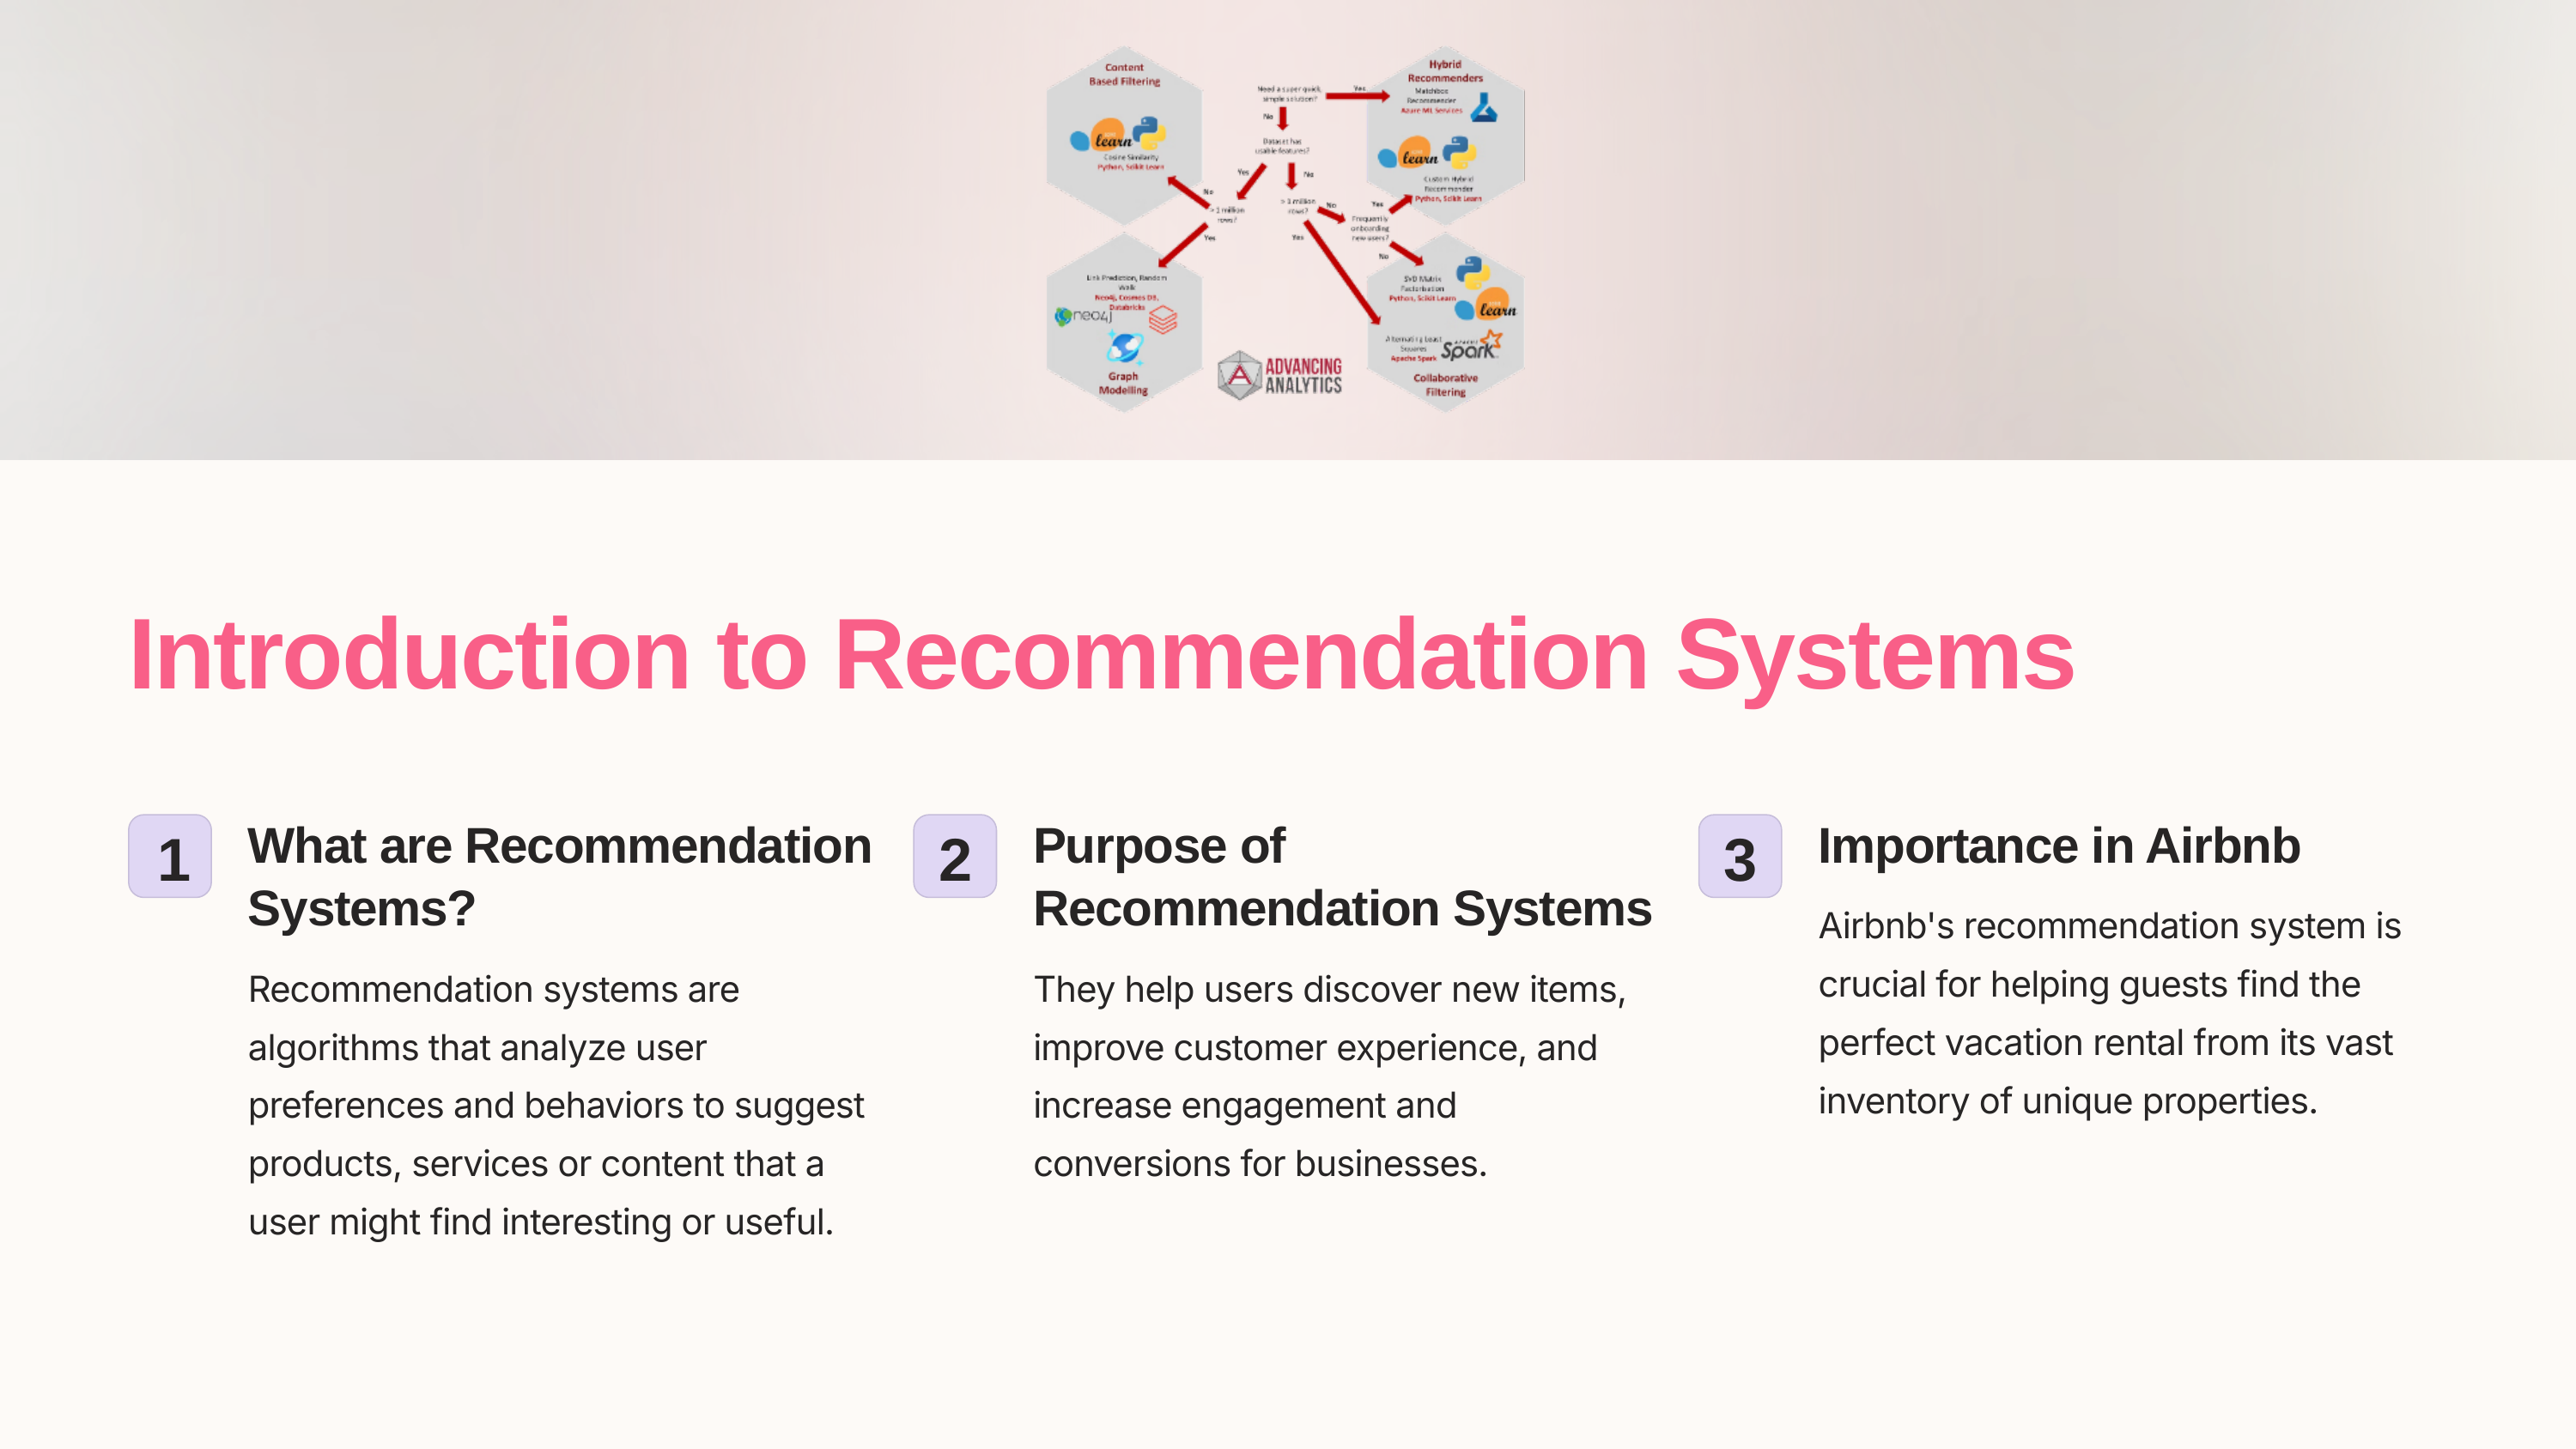

Introduction to Recommendation Systems
What are Recommendation Systems?
Purpose of Recommendation Systems
Importance in Airbnb

1
2
3
Airbnb's recommendation system is crucial for helping guests find the perfect vacation rental from its vast inventory of unique properties.
Recommendation systems are algorithms that analyze user preferences and behaviors to suggest products, services or content that a user might find interesting or useful.
They help users discover new items, improve customer experience, and increase engagement and conversions for businesses.